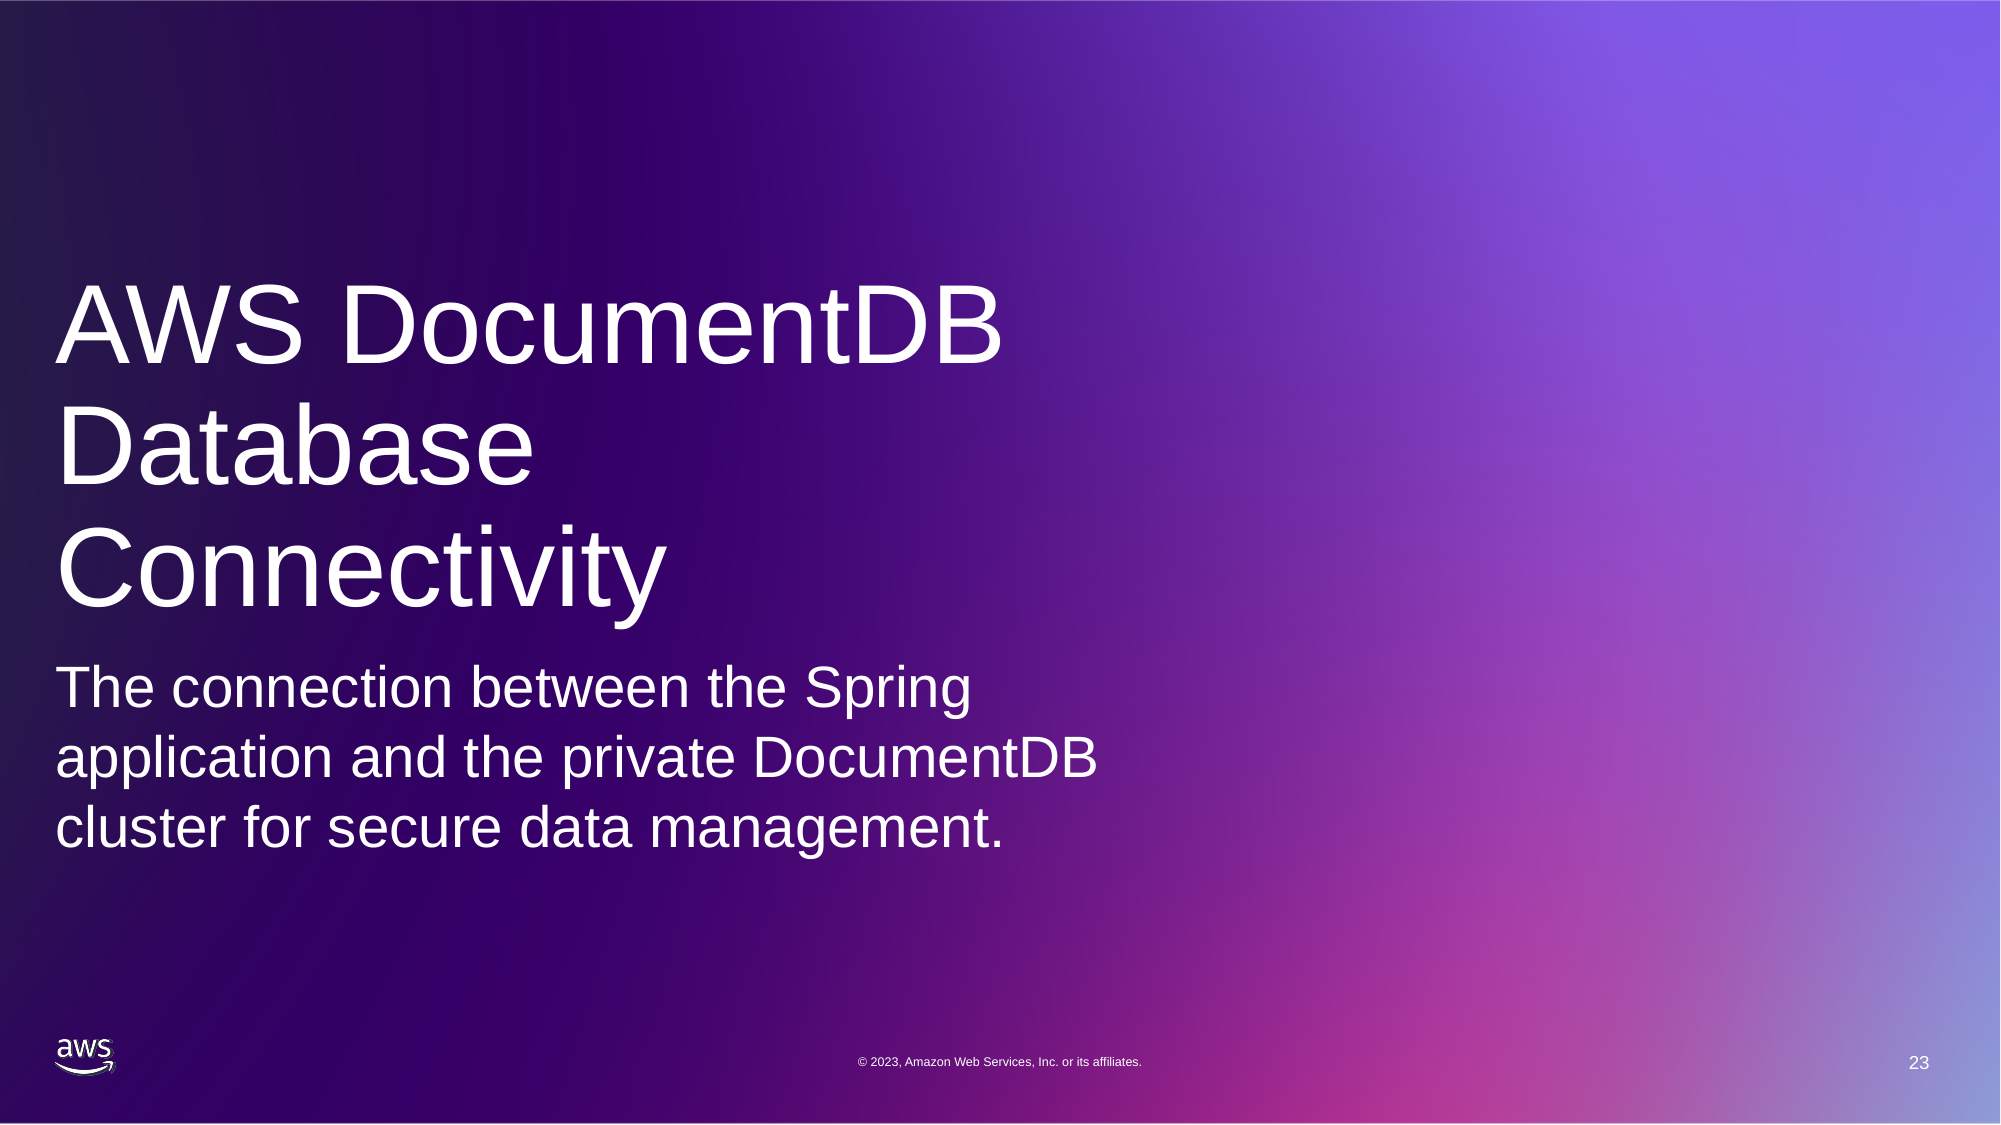

# AWS DocumentDB Database Connectivity
The connection between the Spring application and the private DocumentDB cluster for secure data management.
© 2023, Amazon Web Services, Inc. or its affiliates.
23